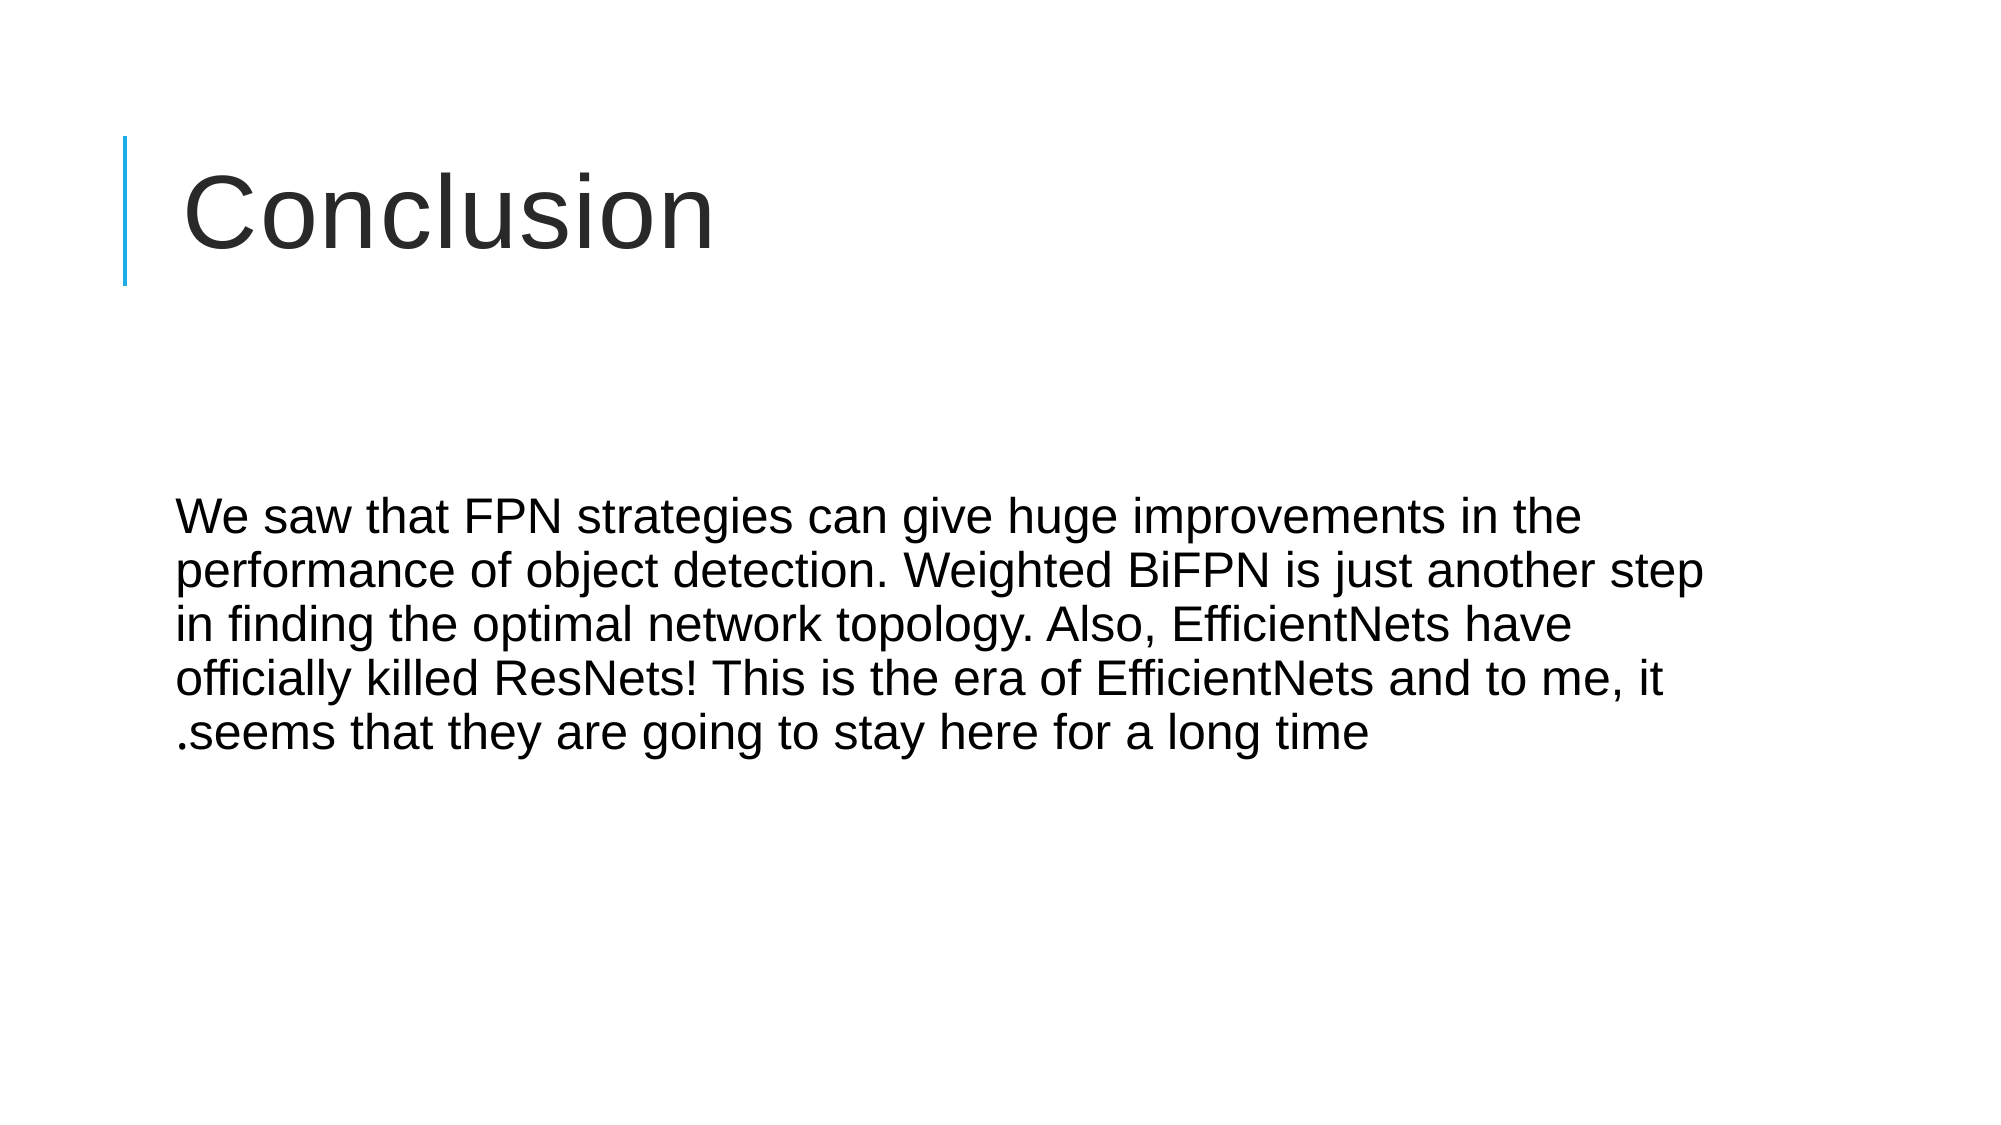

# Conclusion
We saw that FPN strategies can give huge improvements in the performance of object detection. Weighted BiFPN is just another step in finding the optimal network topology. Also, EfficientNets have officially killed ResNets! This is the era of EfficientNets and to me, it seems that they are going to stay here for a long time.